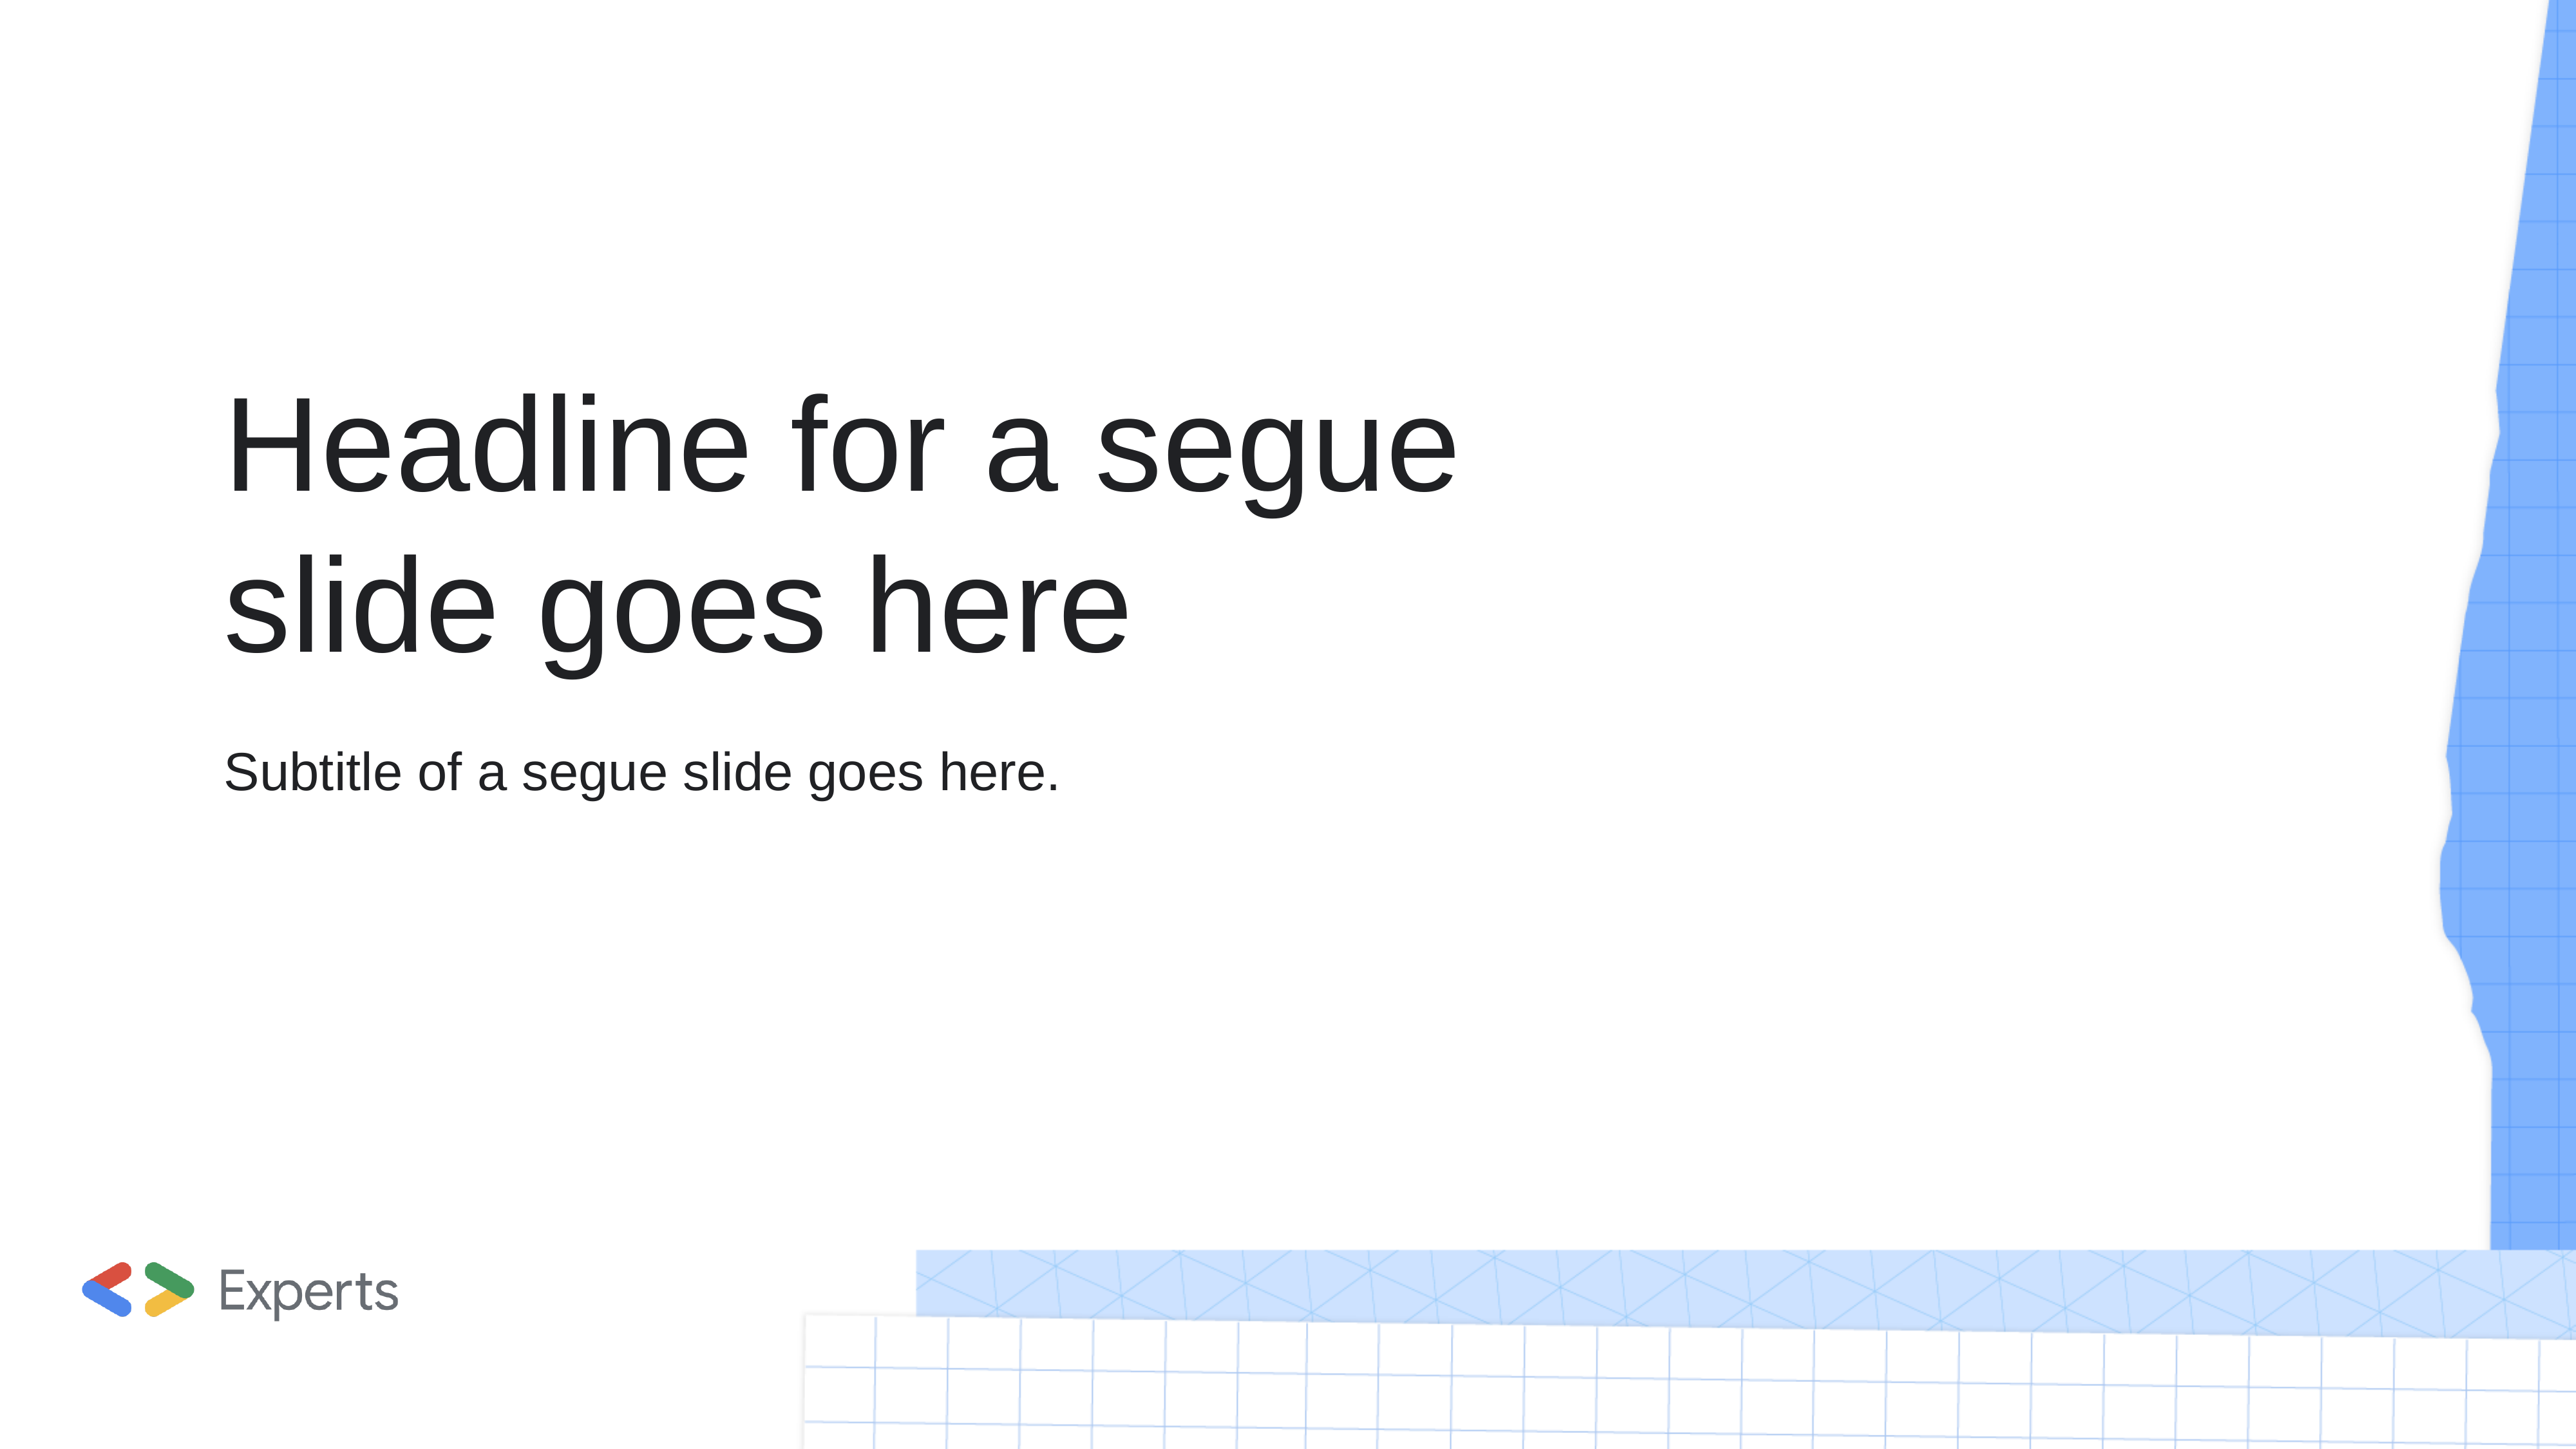

# Headline for a segue slide goes here
Subtitle of a segue slide goes here.